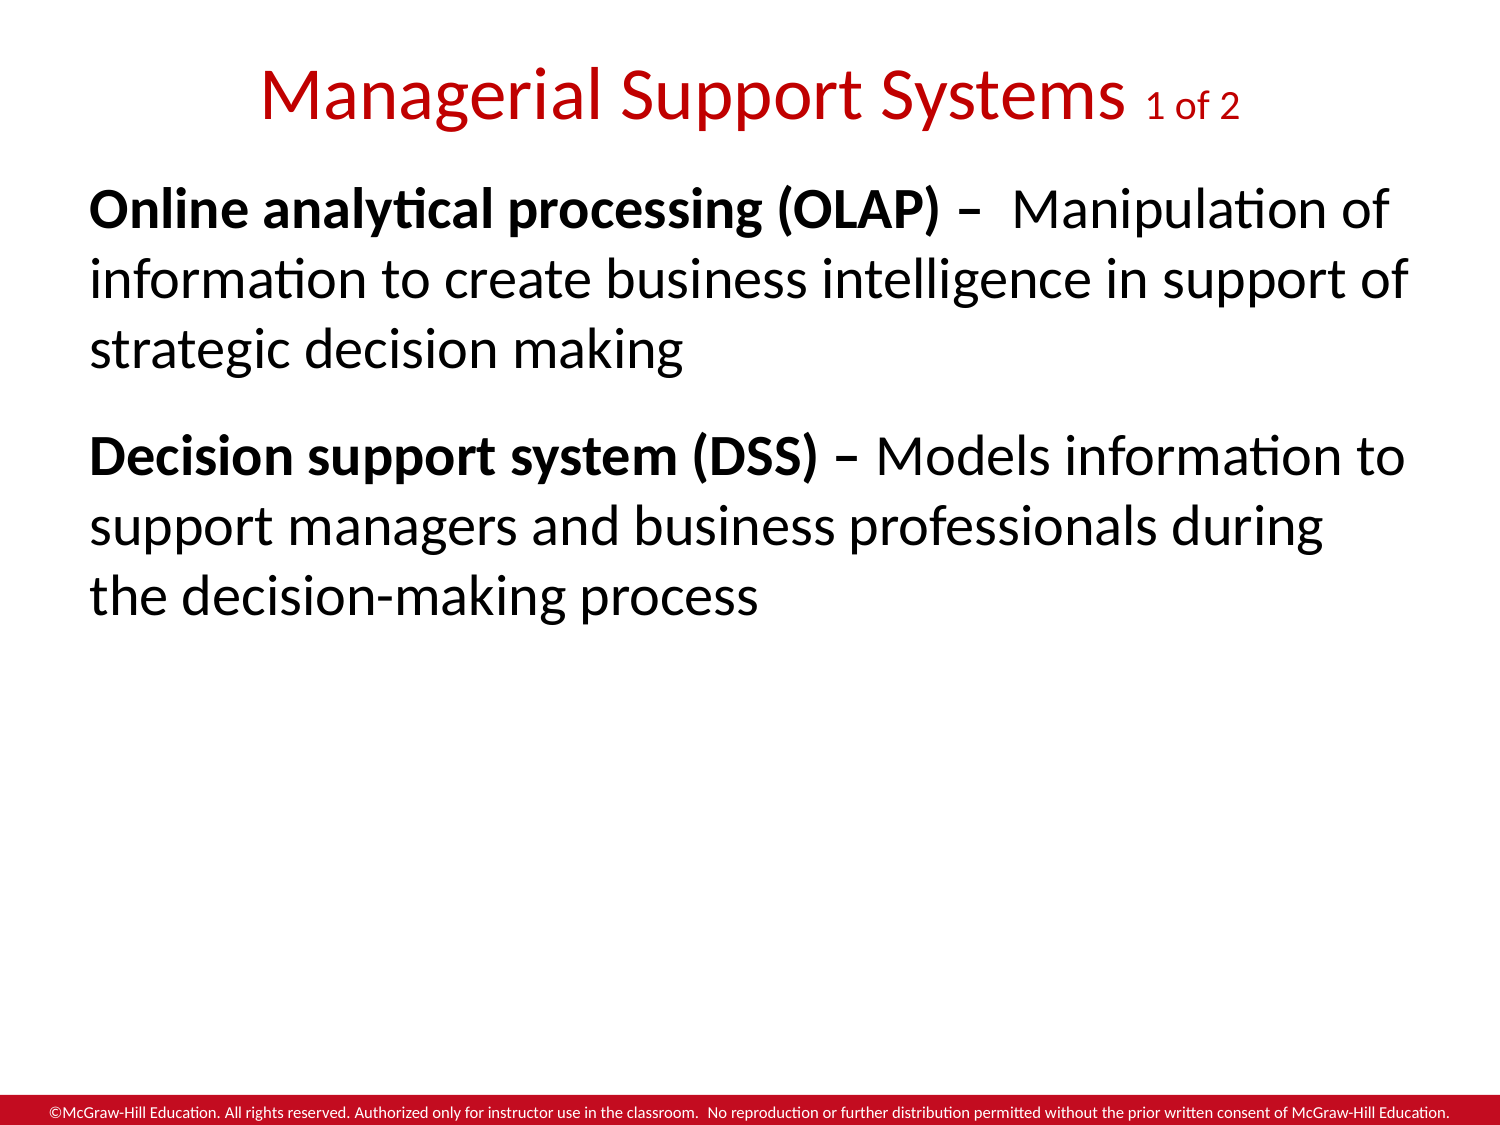

# Managerial Support Systems 1 of 2
Online analytical processing (OLAP) –  Manipulation of information to create business intelligence in support of strategic decision making
Decision support system (DSS) – Models information to support managers and business professionals during the decision-making process